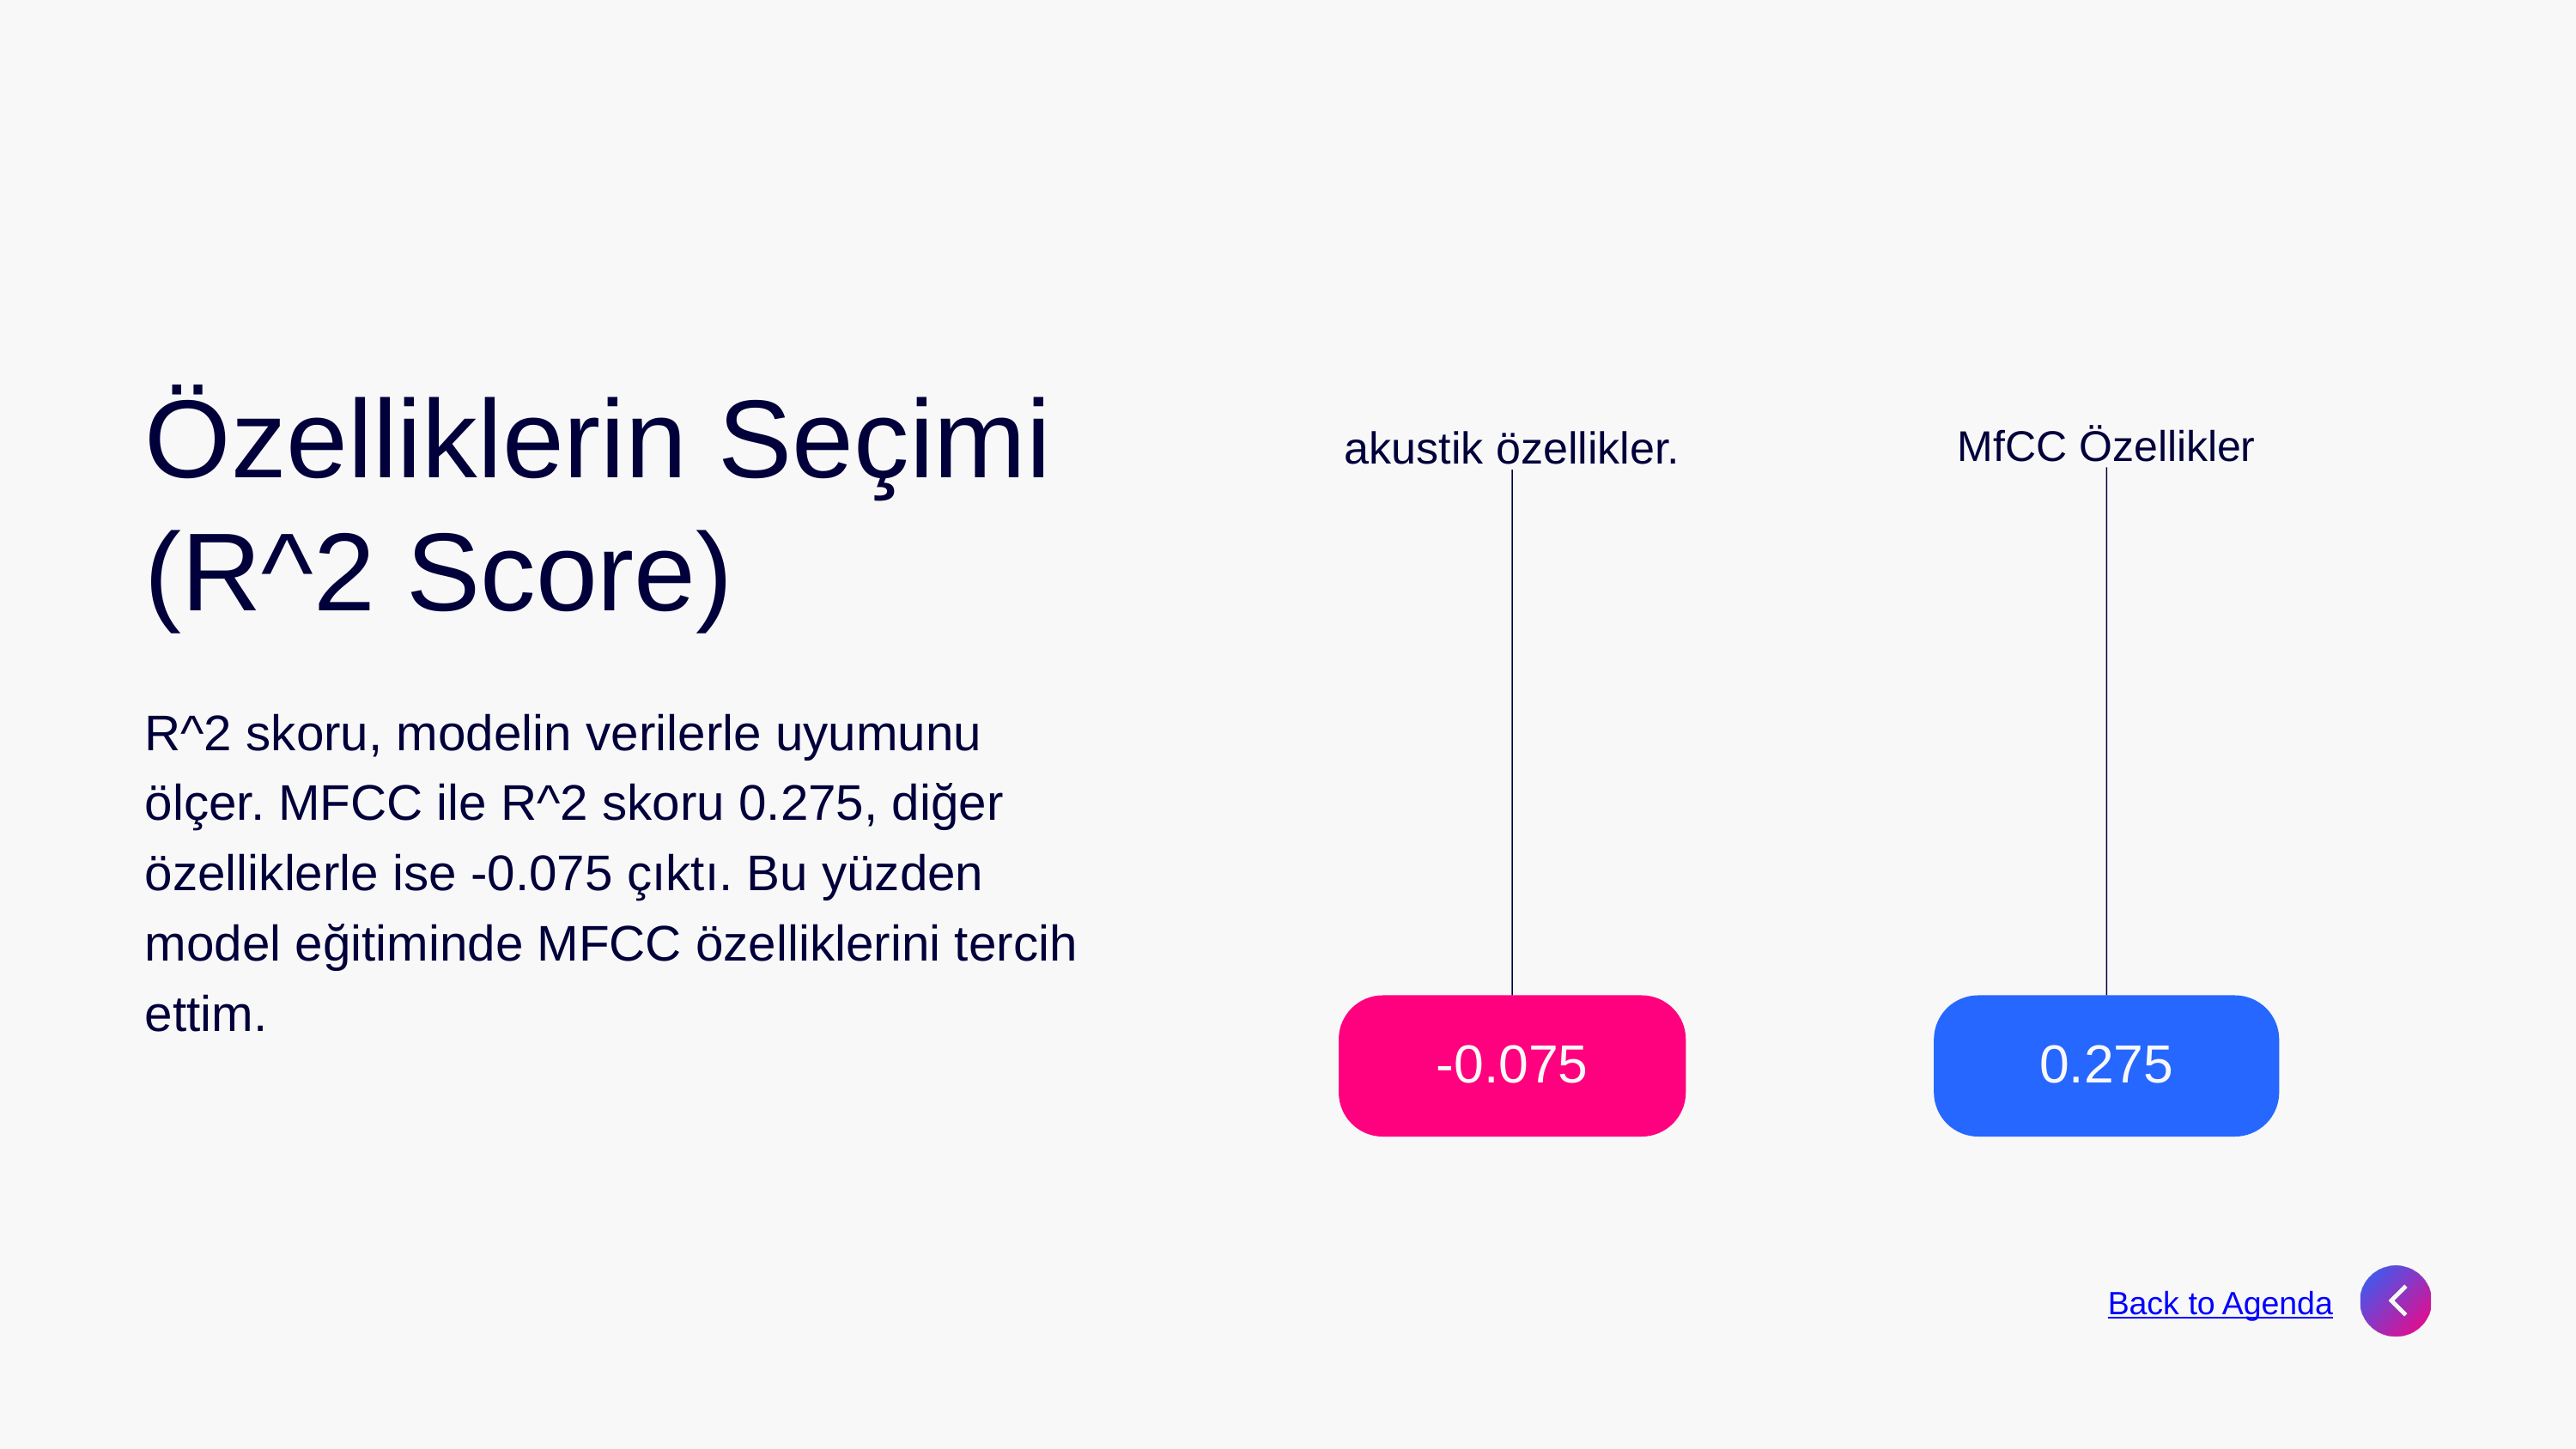

Özelliklerin Seçimi (R^2 Score)
R^2 skoru, modelin verilerle uyumunu ölçer. MFCC ile R^2 skoru 0.275, diğer özelliklerle ise -0.075 çıktı. Bu yüzden model eğitiminde MFCC özelliklerini tercih ettim.
akustik özellikler.
MfCC Özellikler

-0.075

0.275

Back to Agenda